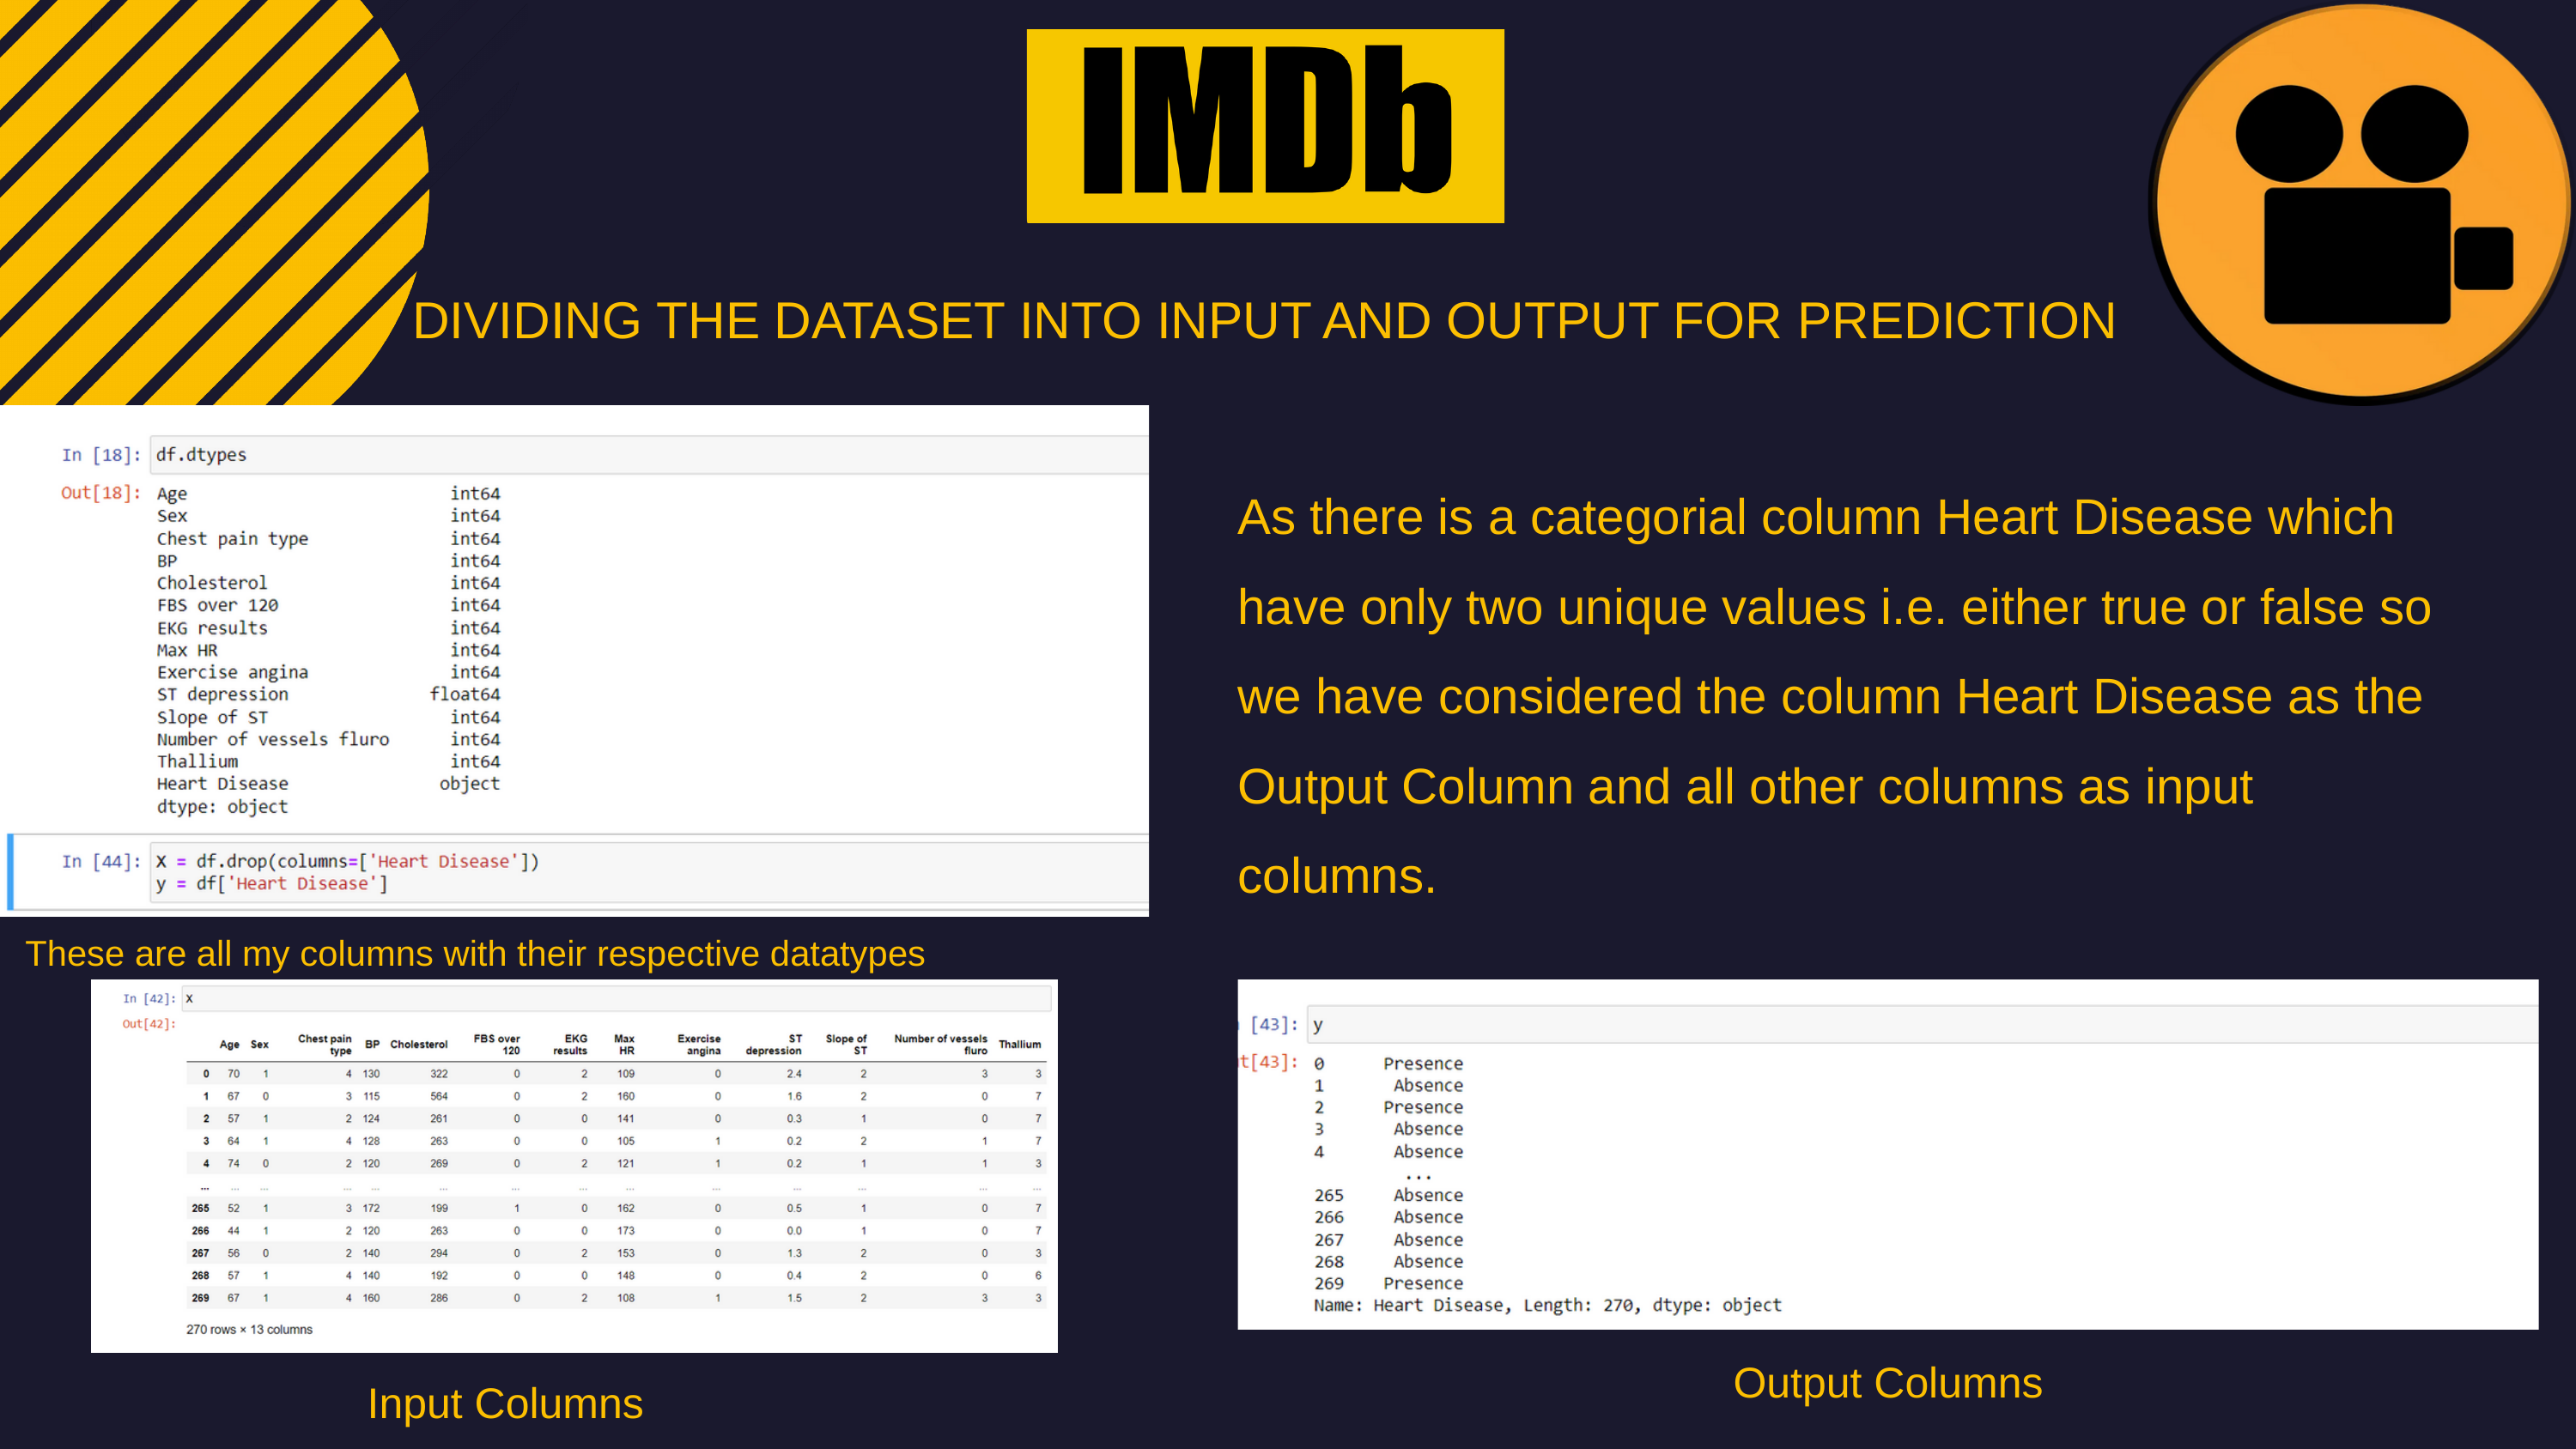

DIVIDING THE DATASET INTO INPUT AND OUTPUT FOR PREDICTION

As there is a categorial column Heart Disease which have only two unique values i.e. either true or false so we have considered the column Heart Disease as the Output Column and all other columns as input columns.
These are all my columns with their respective datatypes

Output Columns
Input Columns